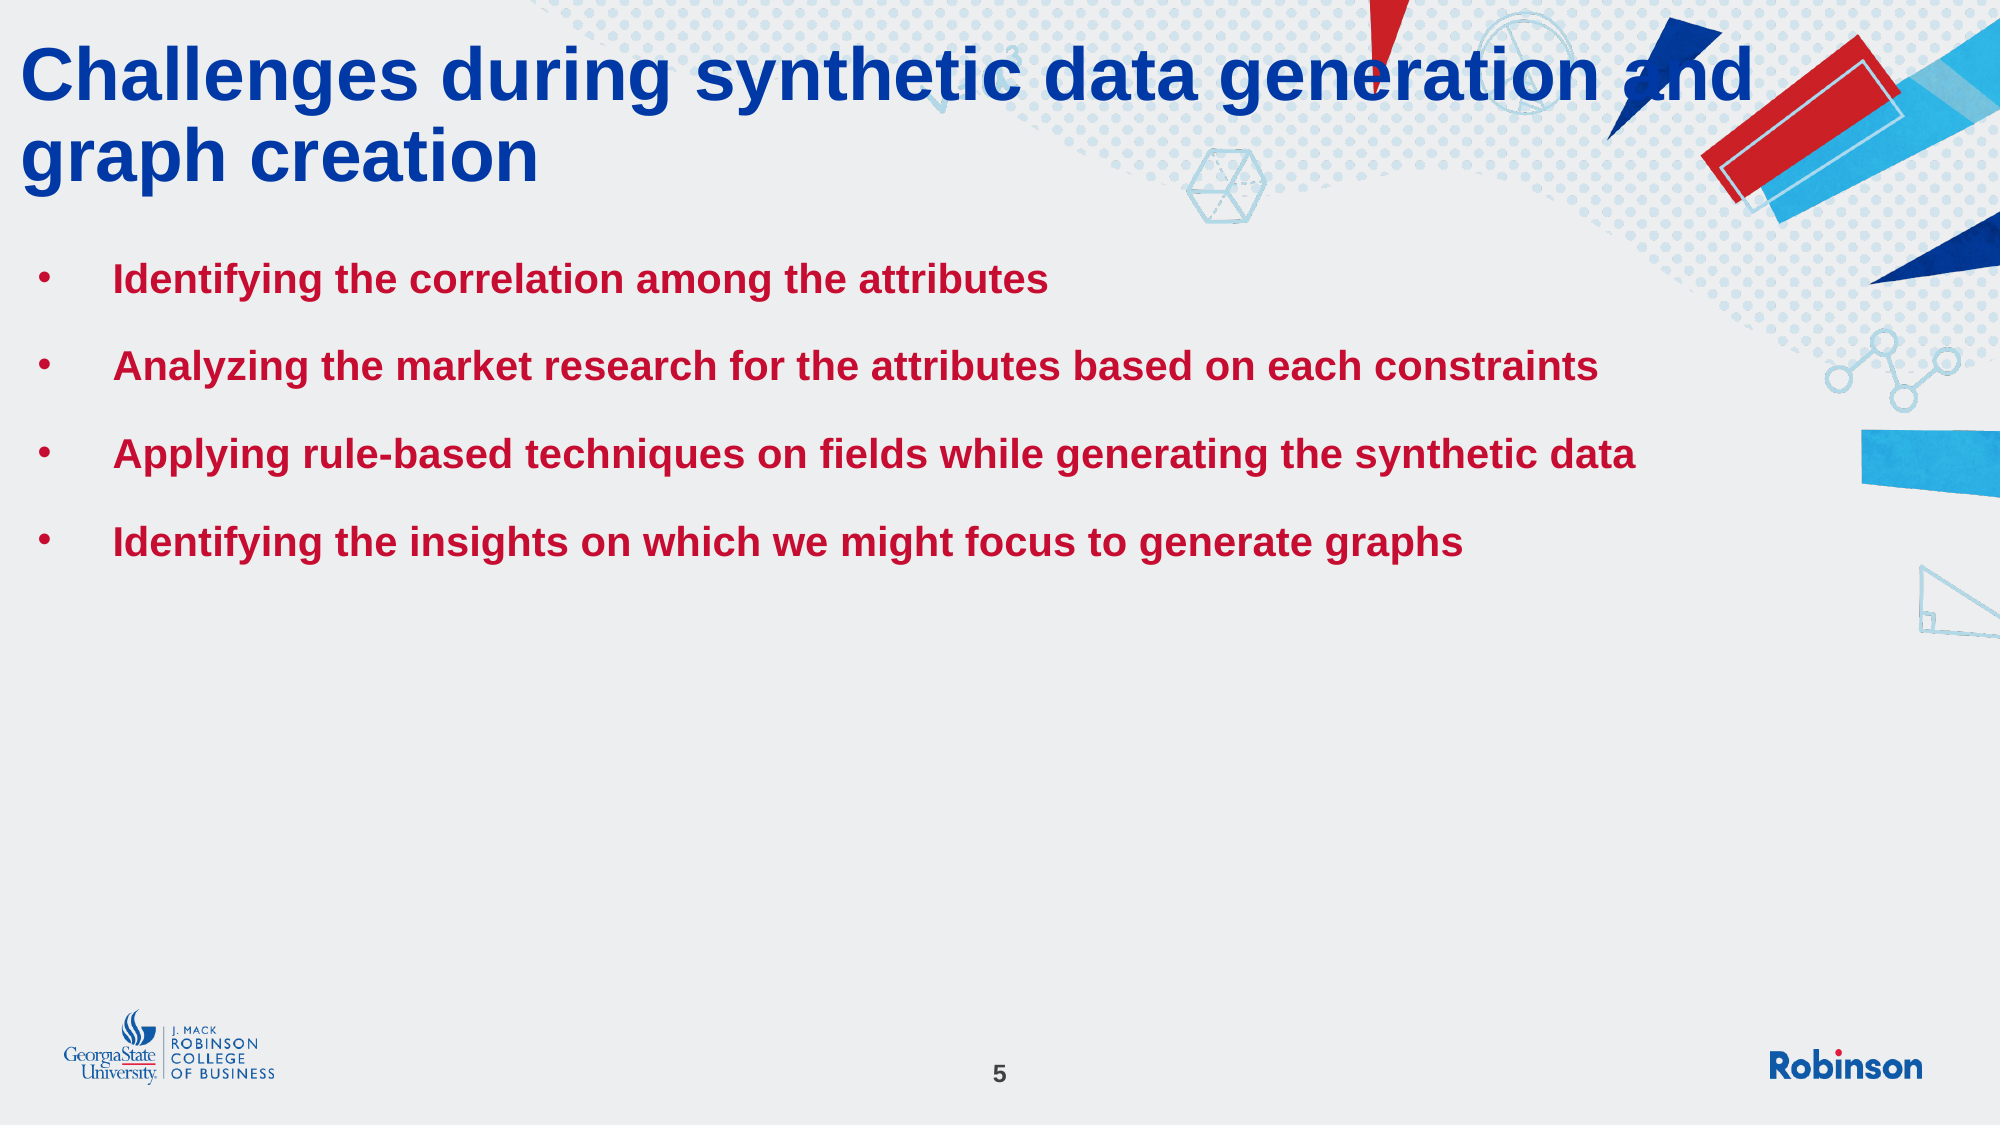

# Challenges during synthetic data generation and graph creation
Identifying the correlation among the attributes
Analyzing the market research for the attributes based on each constraints
Applying rule-based techniques on fields while generating the synthetic data
Identifying the insights on which we might focus to generate graphs

5